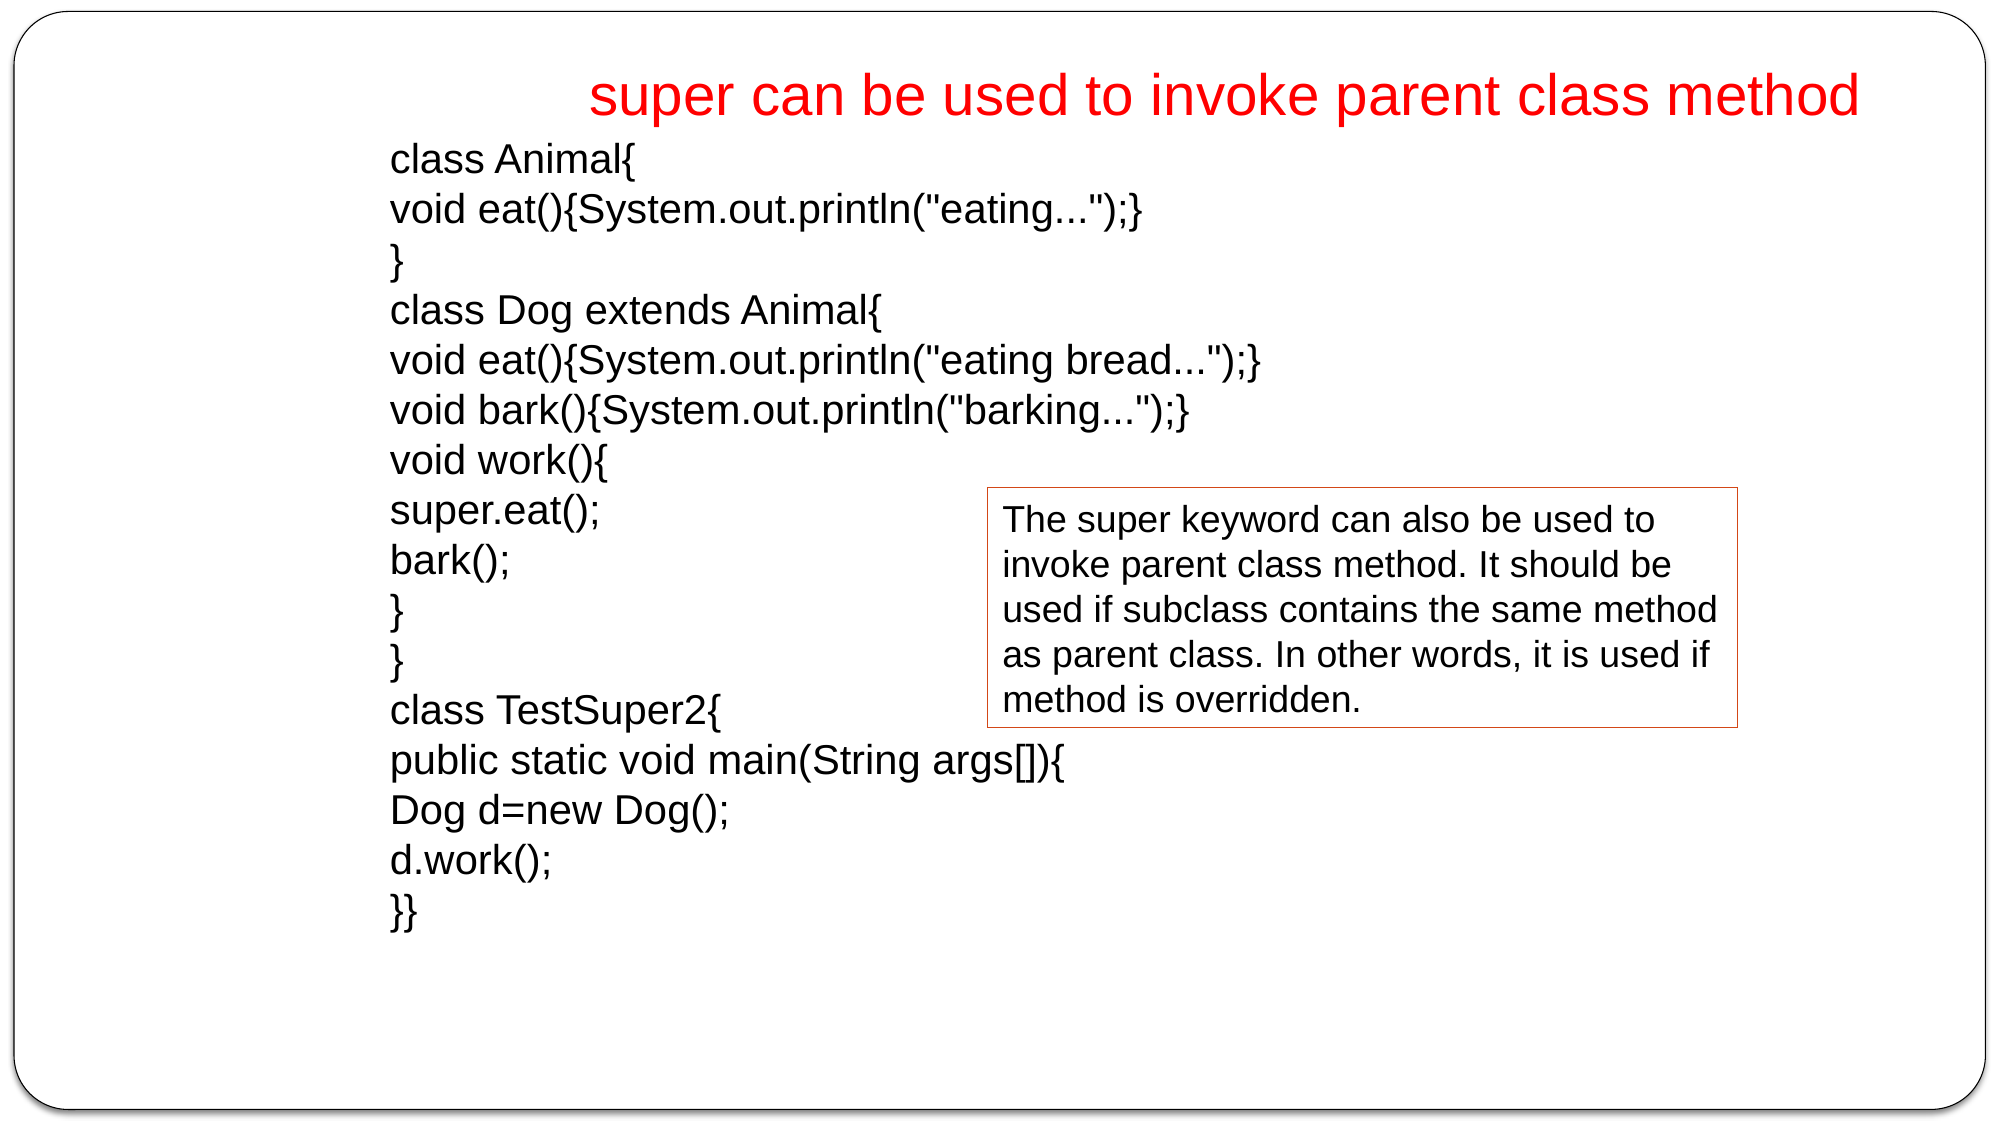

super can be used to invoke parent class method
class Animal{
void eat(){System.out.println("eating...");}
}
class Dog extends Animal{
void eat(){System.out.println("eating bread...");}
void bark(){System.out.println("barking...");}
void work(){
super.eat();
bark();
}
}
class TestSuper2{
public static void main(String args[]){
Dog d=new Dog();
d.work();
}}
The super keyword can also be used to invoke parent class method. It should be used if subclass contains the same method as parent class. In other words, it is used if method is overridden.